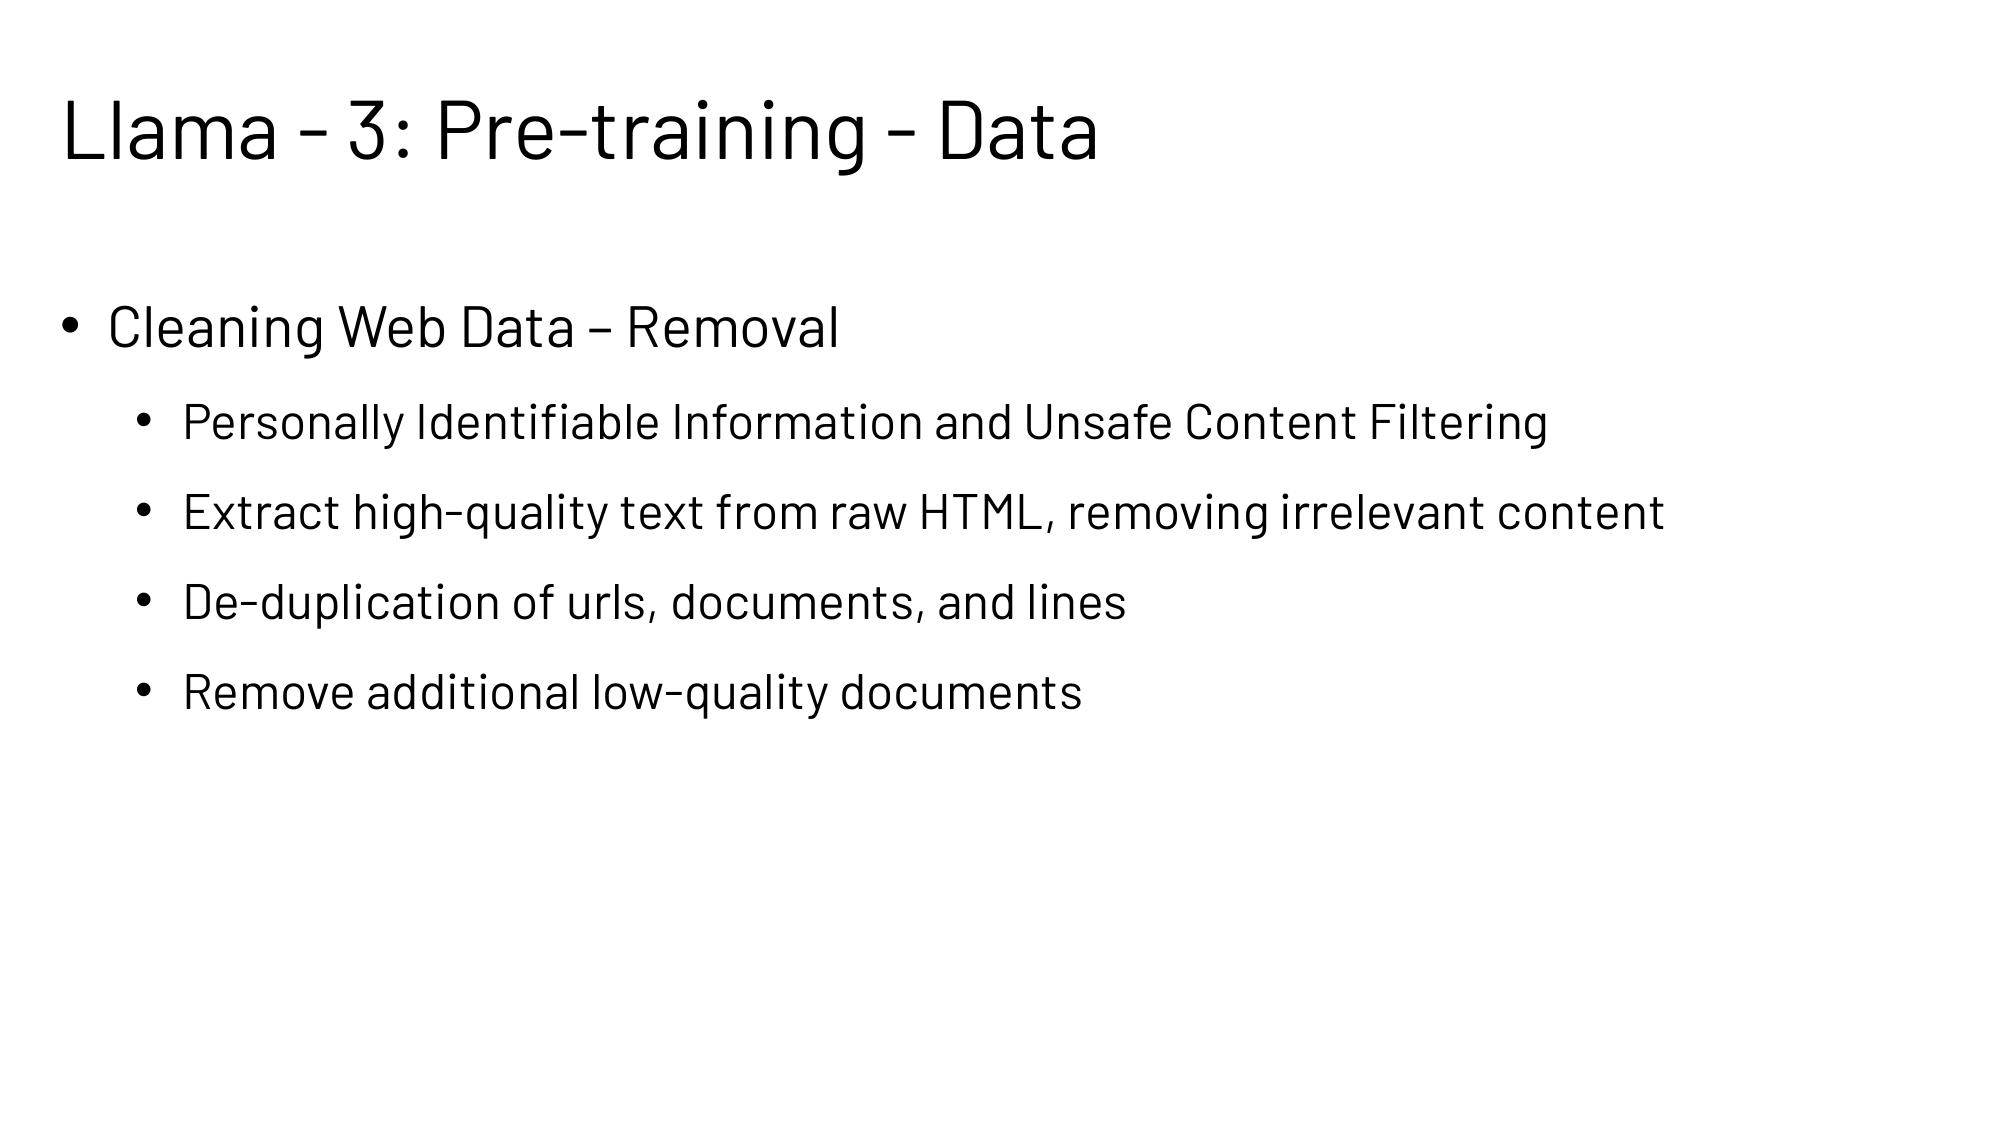

Llama - 3: Pre-training - Data

Cleaning Web Data – Removal
Personally Identifiable Information and Unsafe Content Filtering
Extract high-quality text from raw HTML, removing irrelevant content
De-duplication of urls, documents, and lines
Remove additional low-quality documents

229